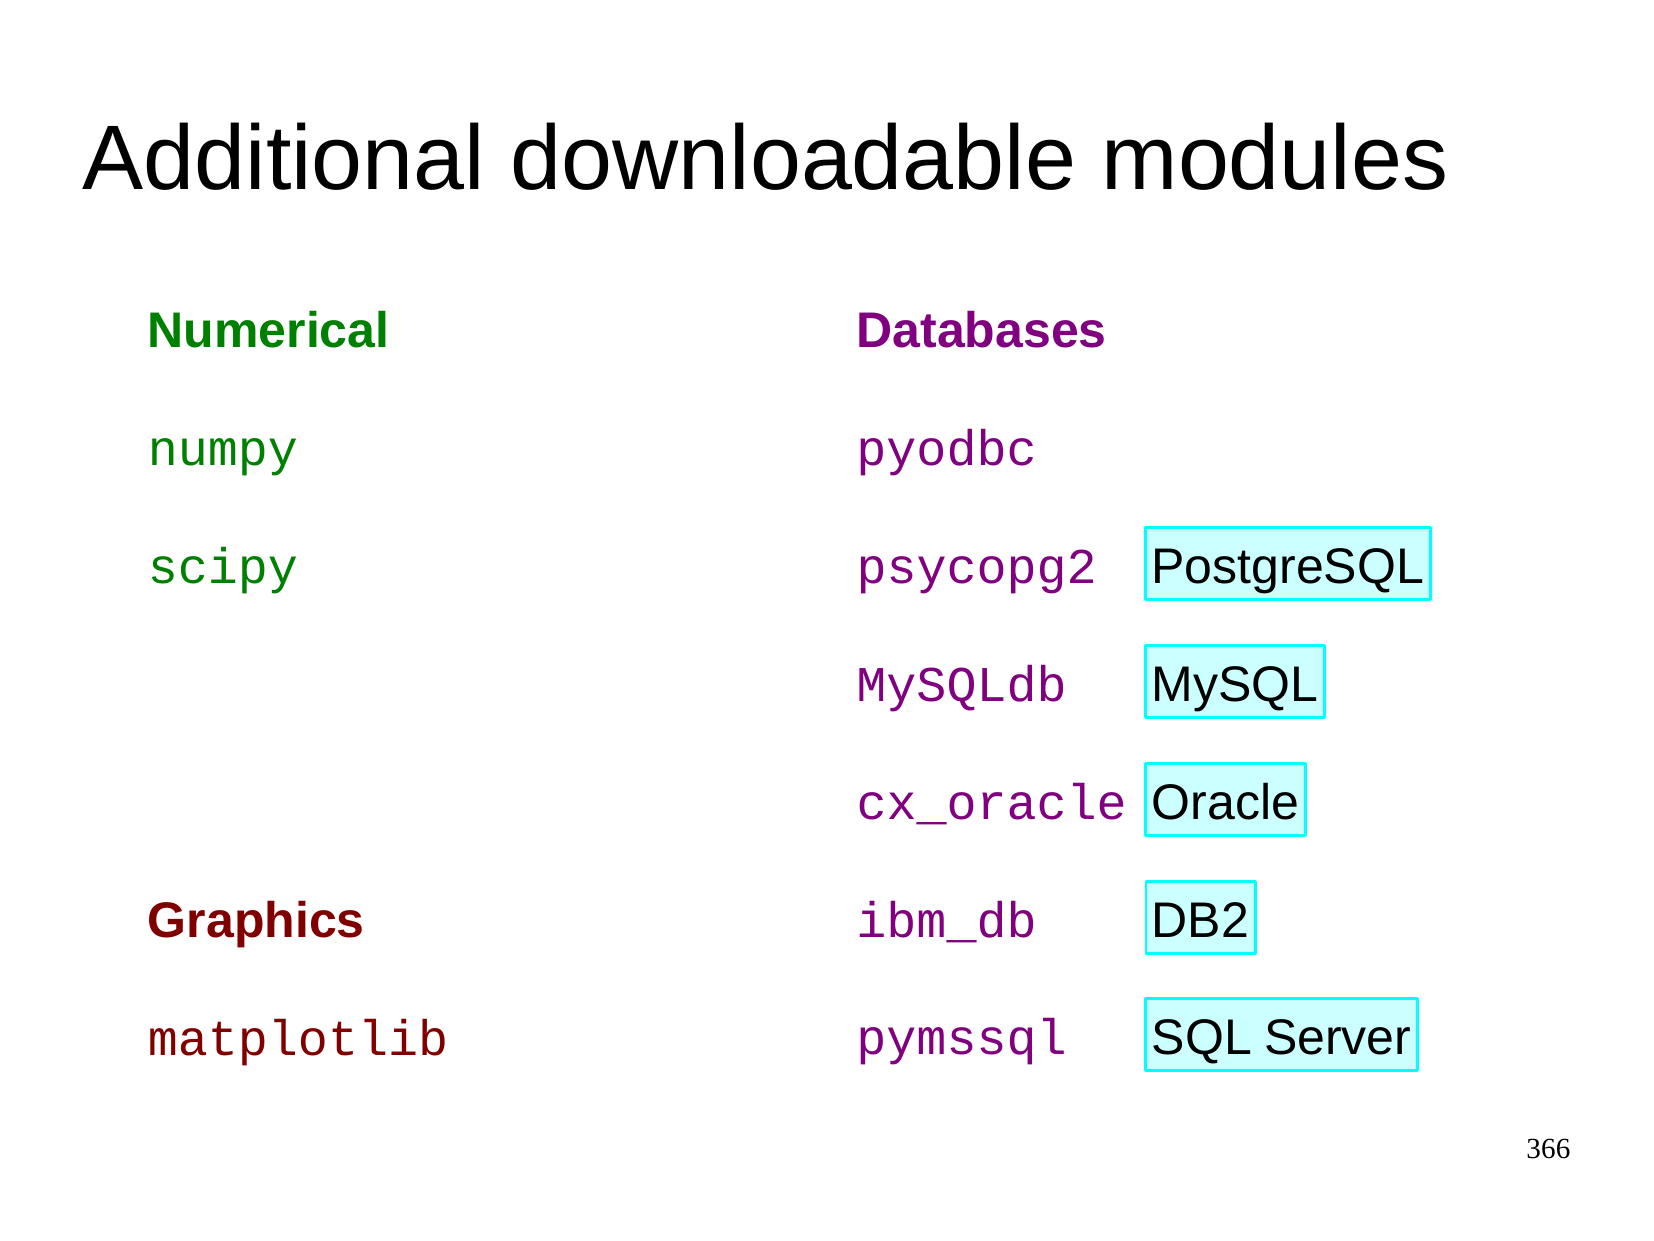

Additional downloadable modules
Numerical
Databases
numpy
pyodbc
scipy
psycopg2
PostgreSQL
MySQLdb
MySQL
cx_oracle
Oracle
Graphics
ibm_db
DB2
pymssql
SQL Server
matplotlib
366